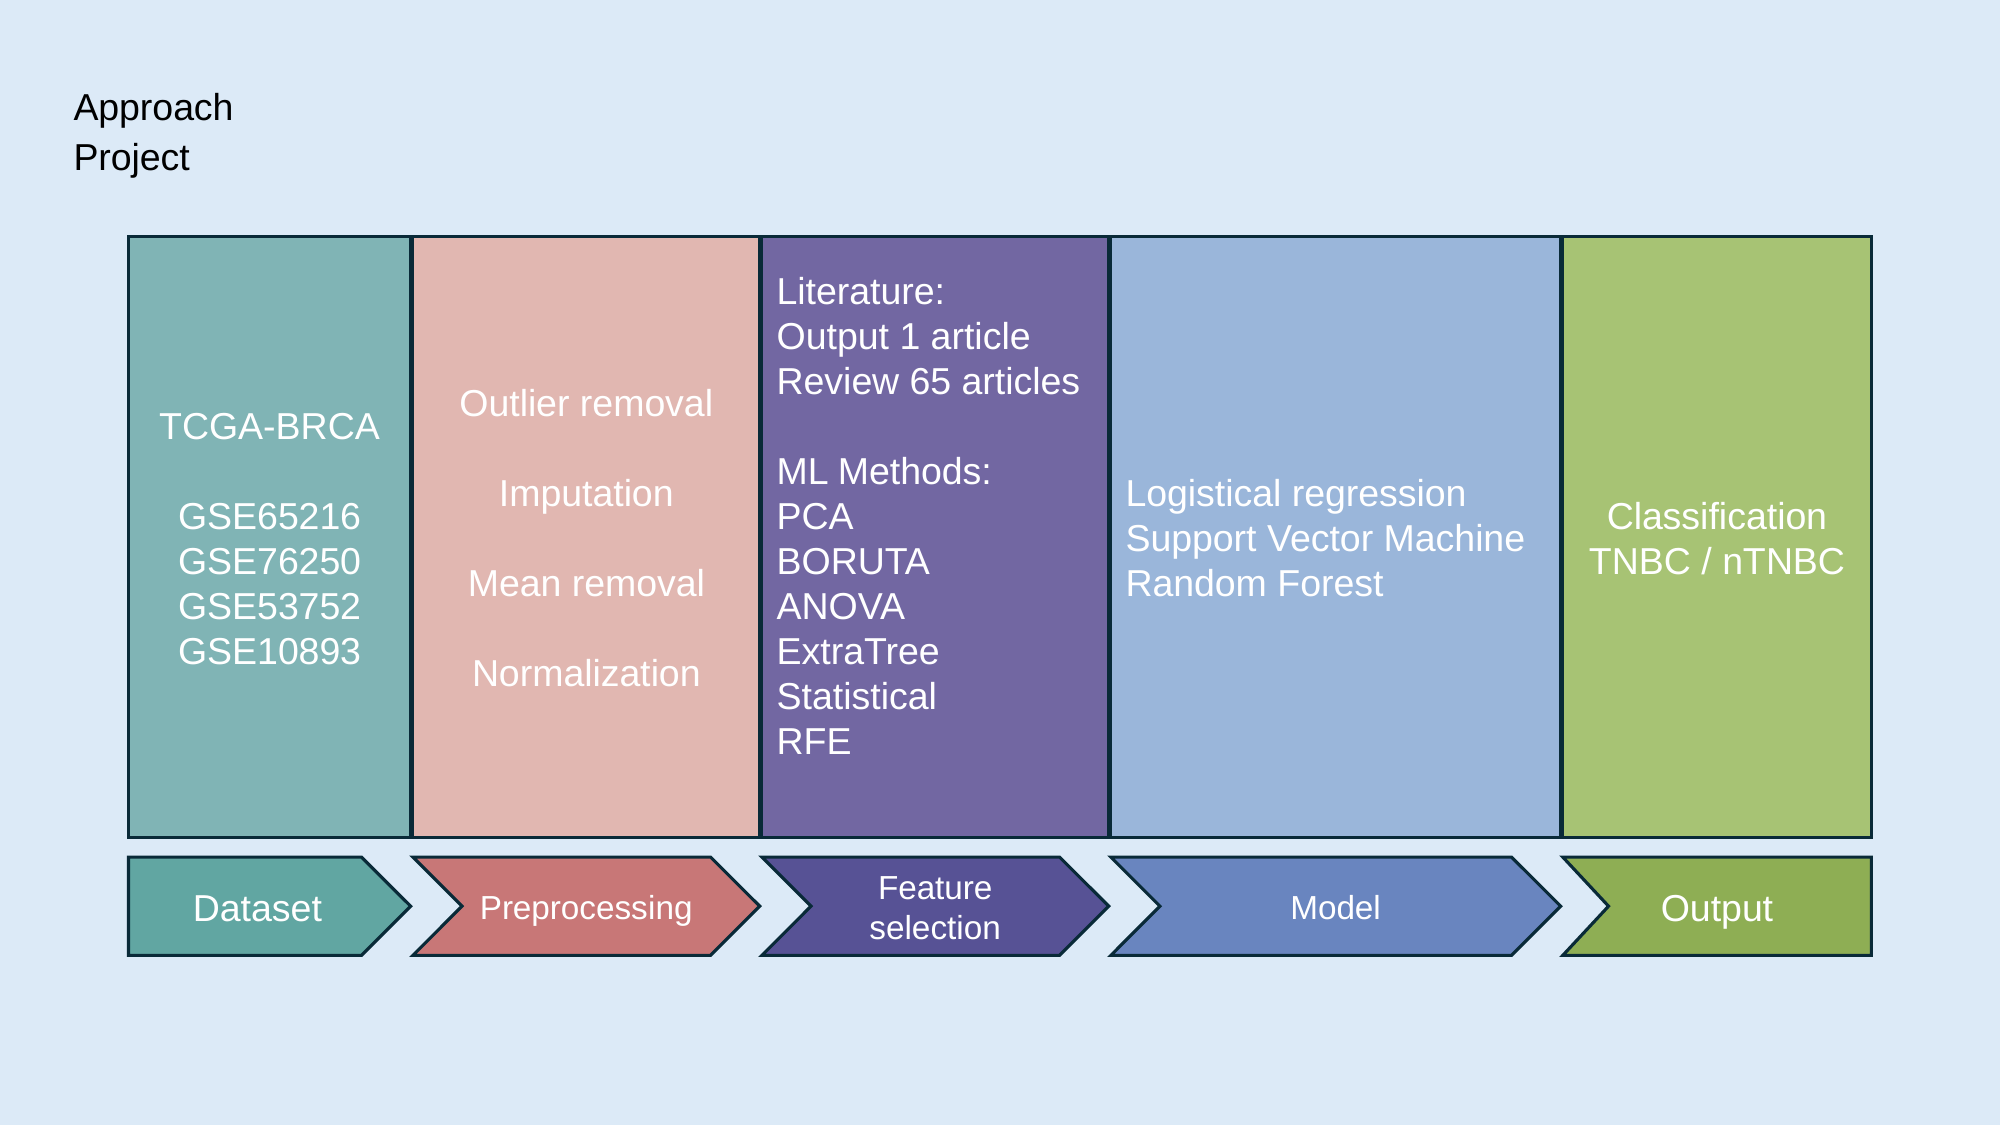

Approach
Project
TCGA-BRCA

GSE65216
GSE76250
GSE53752
GSE10893
Outlier removal

Imputation

Mean removal

Normalization
Literature:
Output 1 article
Review 65 articles

ML Methods:
PCA
BORUTA
ANOVA
ExtraTree
Statistical
RFE

Logistical regression
Support Vector Machine
Random Forest
Classification
TNBC / nTNBC
Dataset
Preprocessing
Feature
selection
Model
Output